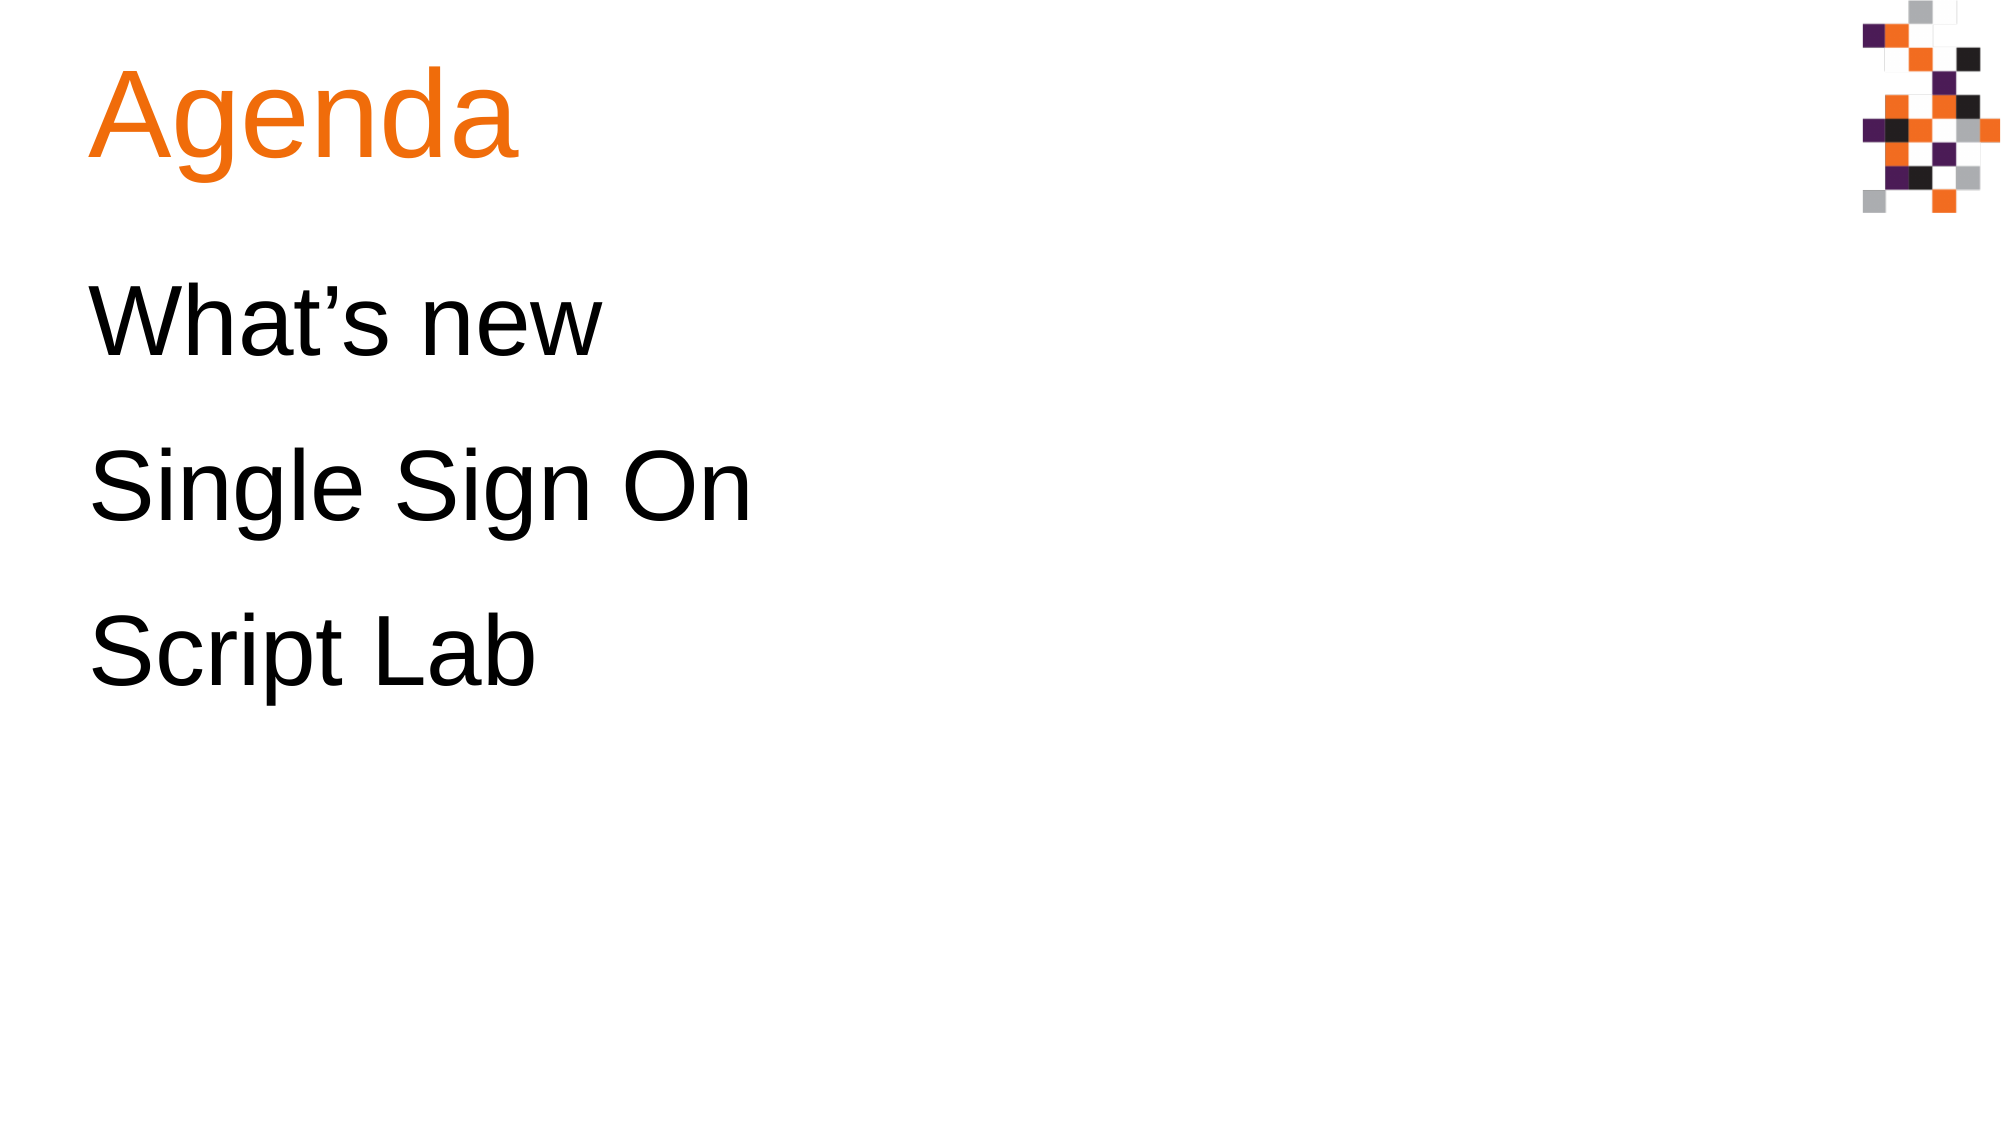

# Agenda
What’s new
Single Sign On
Script Lab